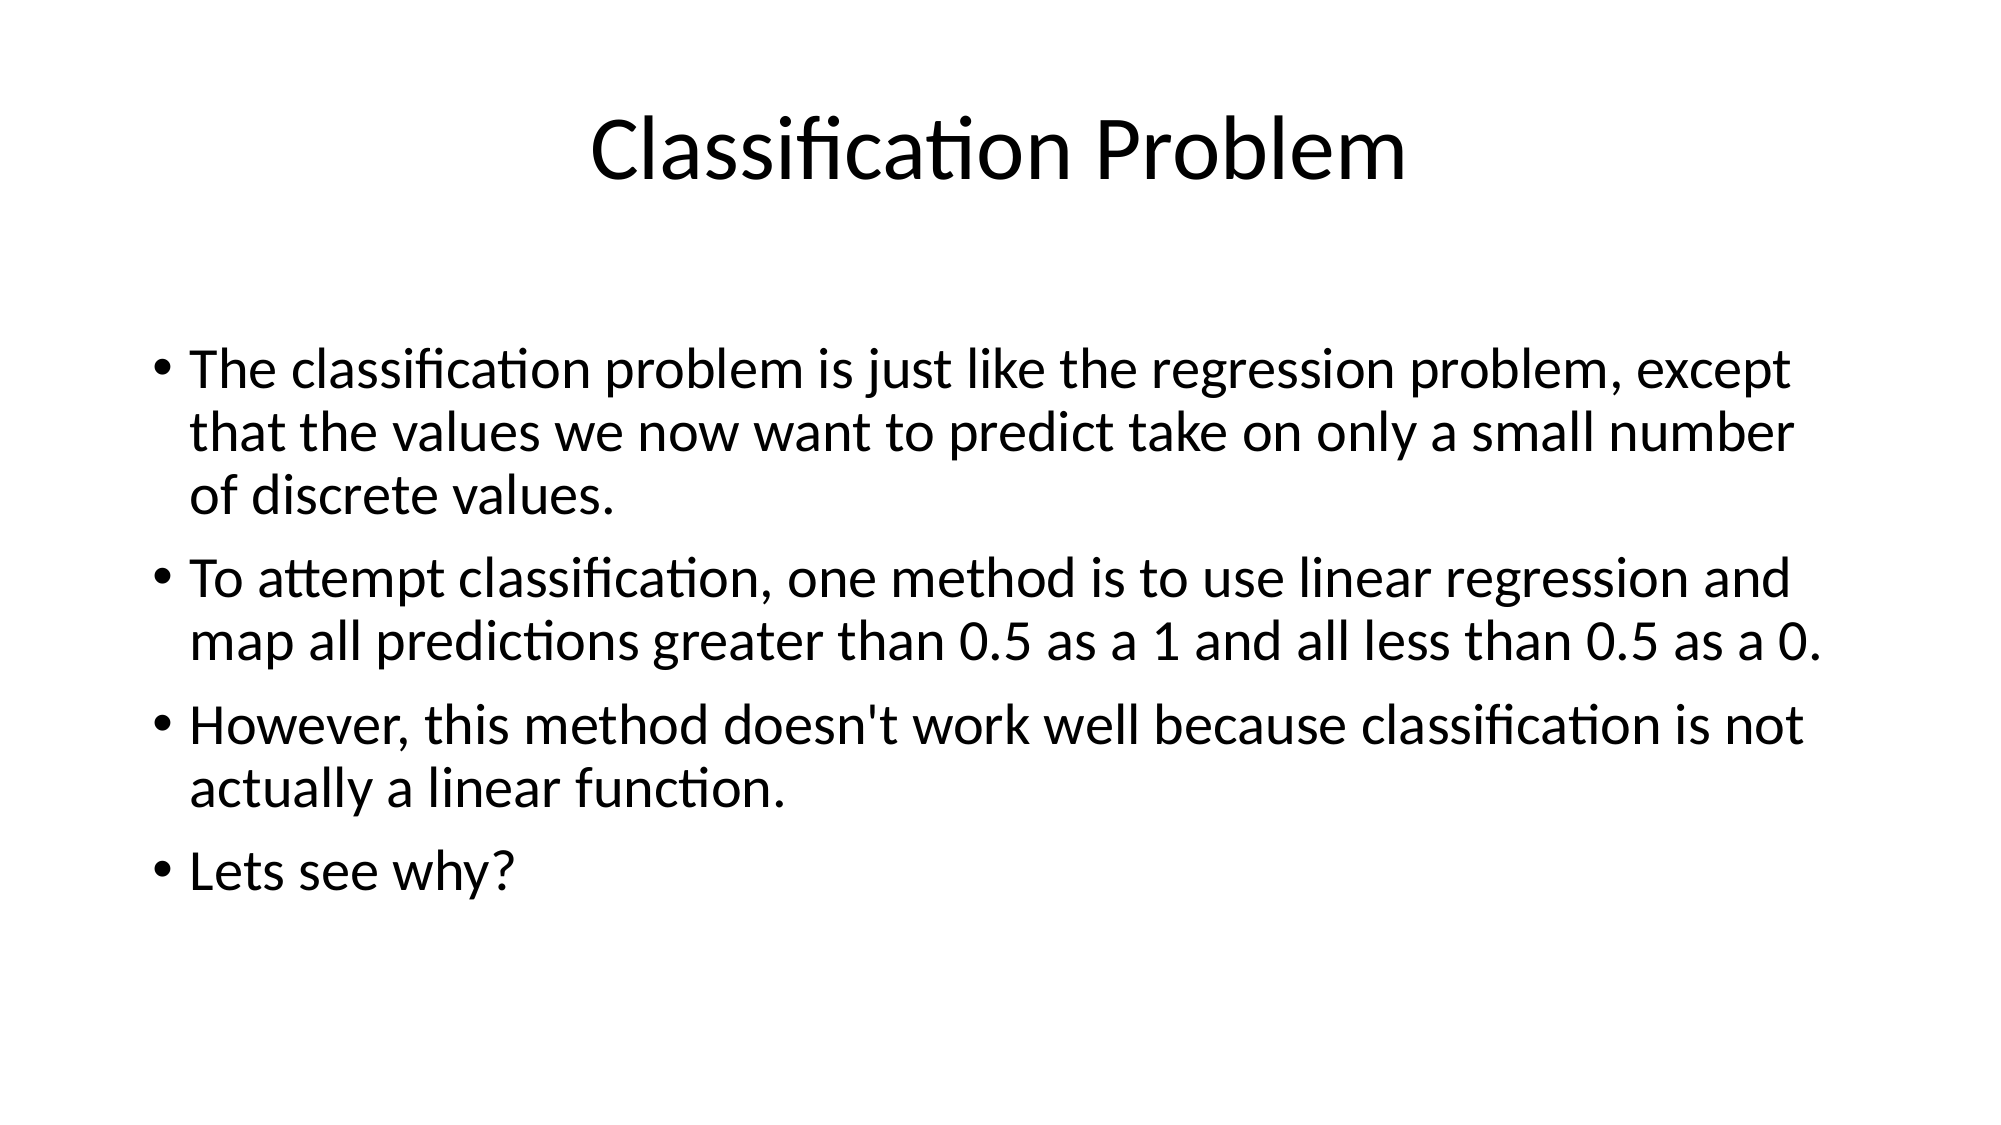

# Classification Problem

The classification problem is just like the regression problem, except that the values we now want to predict take on only a small number of discrete values.
To attempt classification, one method is to use linear regression and map all predictions greater than 0.5 as a 1 and all less than 0.5 as a 0.
However, this method doesn't work well because classification is not actually a linear function.
Lets see why?